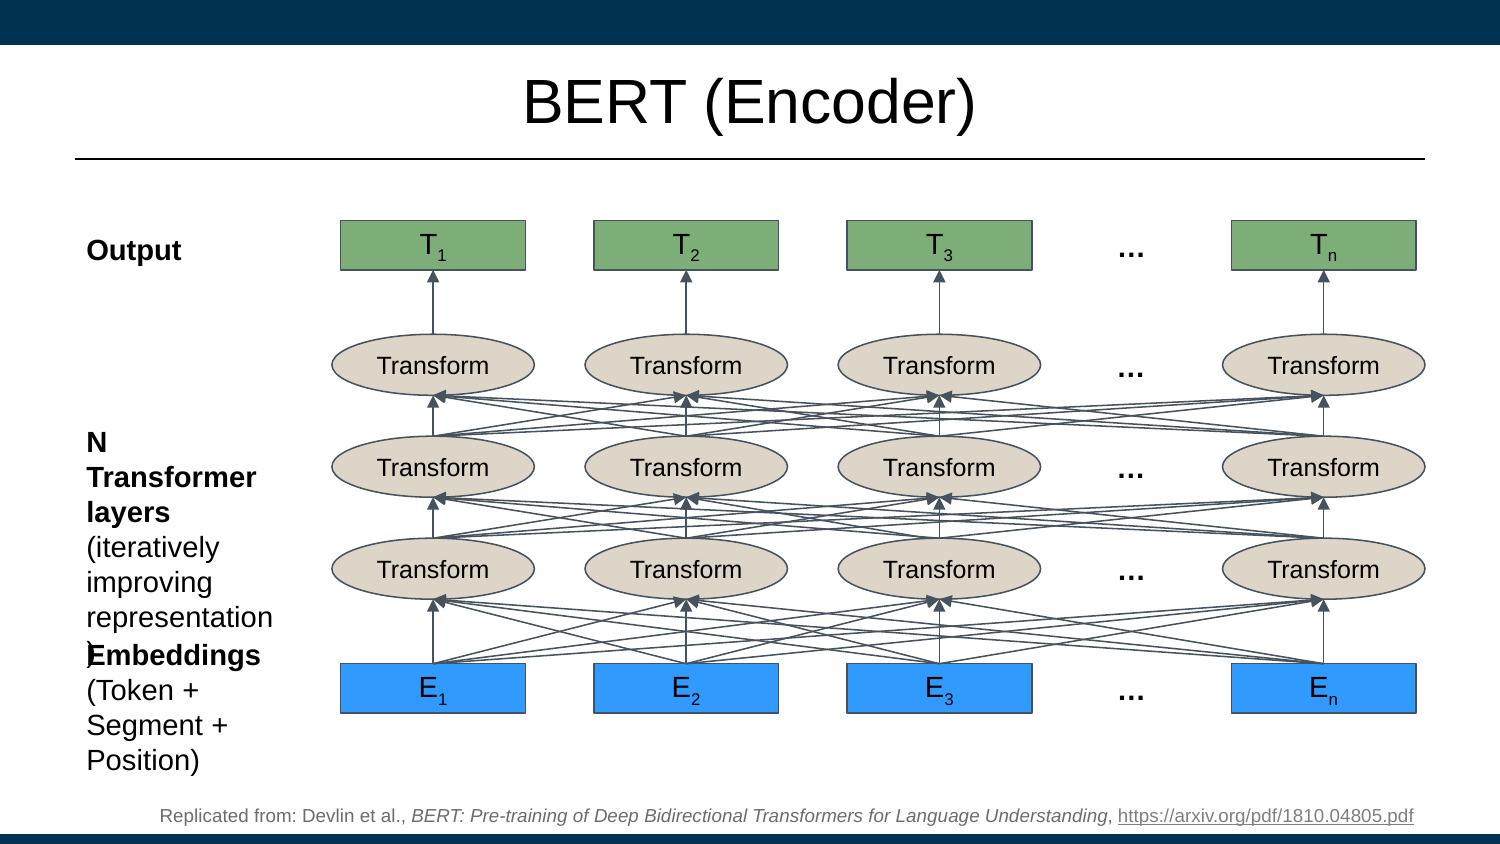

# BERT (Encoder)
…
T1
T2
T3
Tn
Transform
Transform
Transform
Transform
…
Transform
Transform
Transform
Transform
…
Transform
Transform
Transform
Transform
…
…
E1
E2
E3
En
Output
N Transformer layers
(iteratively improving representation)
Embeddings
(Token + Segment + Position)
Replicated from: Devlin et al., BERT: Pre-training of Deep Bidirectional Transformers for Language Understanding, https://arxiv.org/pdf/1810.04805.pdf